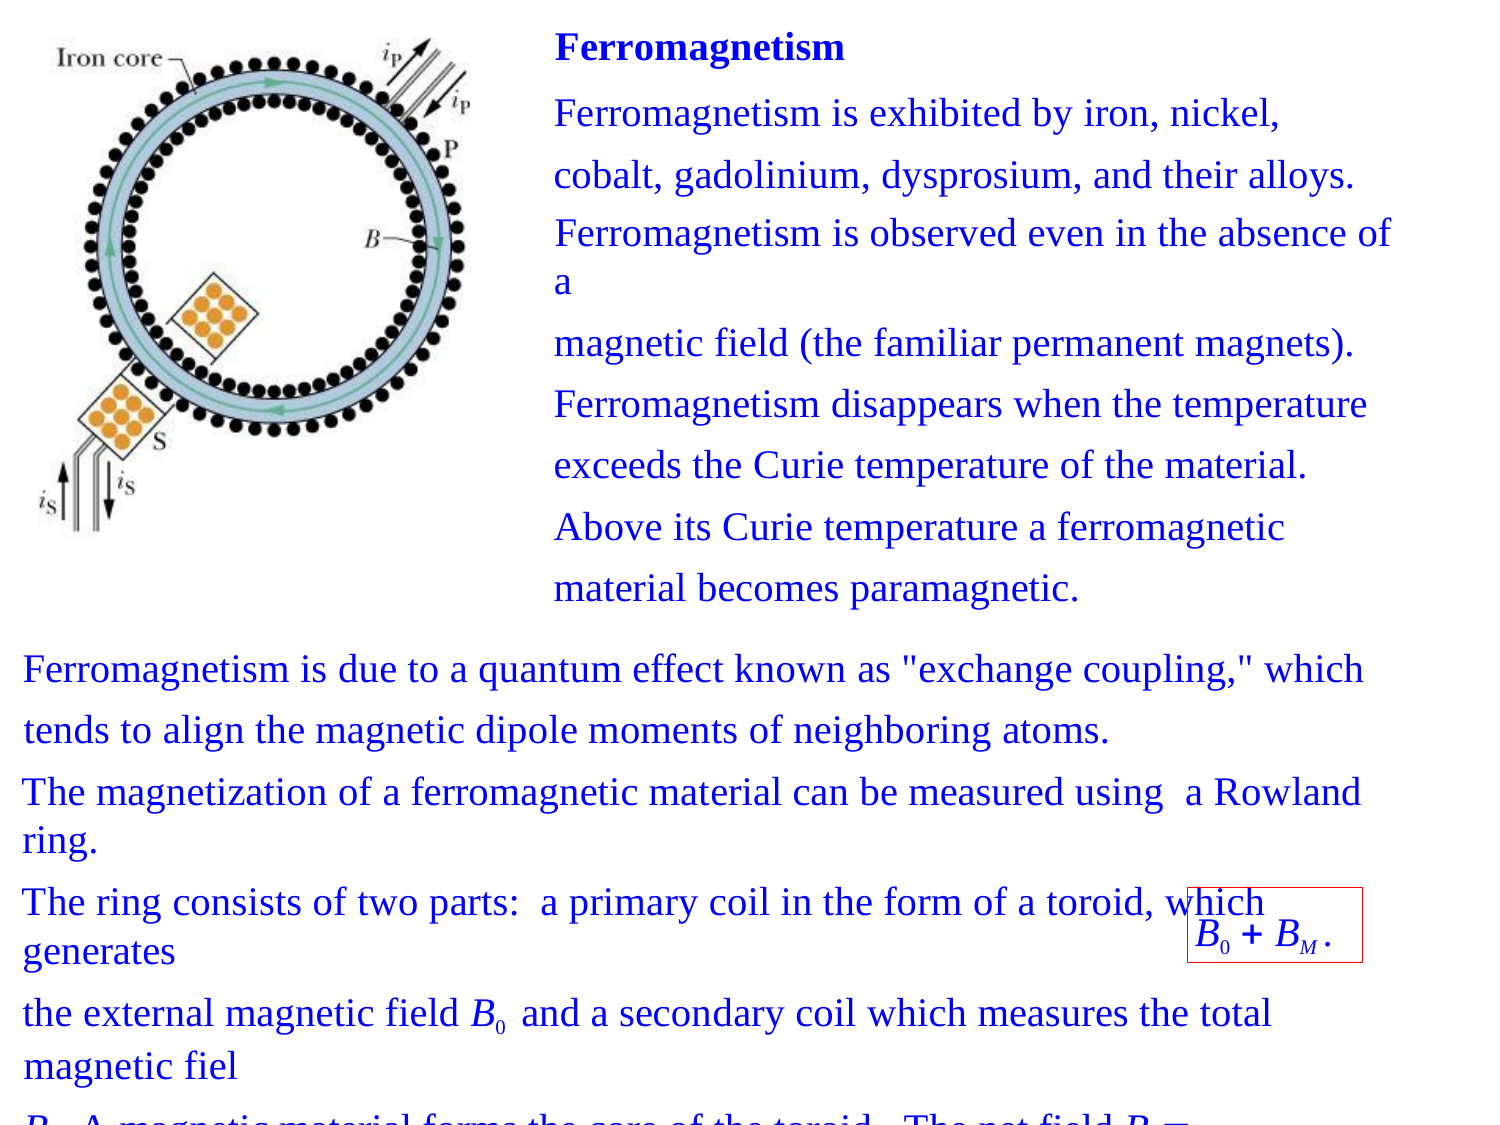

Ferromagnetism
Ferromagnetism is exhibited by iron, nickel, cobalt, gadolinium, dysprosium, and their alloys.
Ferromagnetism is observed even in the absence of a
magnetic field (the familiar permanent magnets). Ferromagnetism disappears when the temperature exceeds the Curie temperature of the material. Above its Curie temperature a ferromagnetic material becomes paramagnetic.

Ferromagnetism is due to a quantum effect known as "exchange coupling," which tends to align the magnetic dipole moments of neighboring atoms.

The magnetization of a ferromagnetic material can be measured using  a Rowland ring.

The ring consists of two parts:  a primary coil in the form of a toroid, which generates

the external magnetic field B0   and a secondary coil which measures the total magnetic fiel

B.  A magnetic material forms the core of the toroid.  The net field B =
Here  BM   is the contribution of the ferromagnetic core.	BM   is proportional to the sample magnetization M .

B0  + BM .